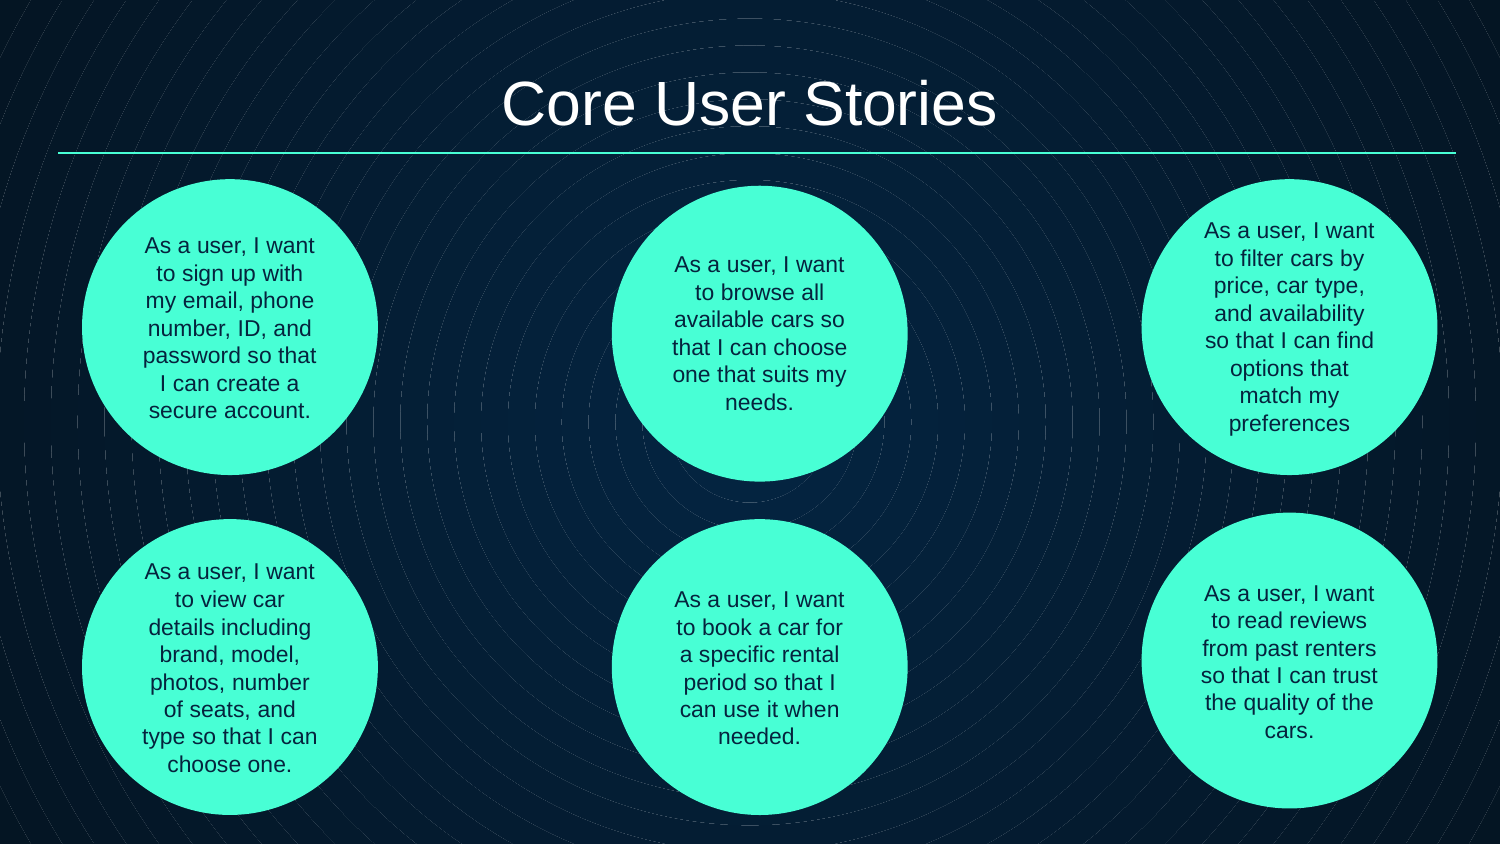

# Core User Stories
As a user, I want to sign up with my email, phone number, ID, and password so that I can create a secure account.

As a user, I want to filter cars by price, car type, and availability so that I can find options that match my preferences

As a user, I want to browse all available cars so that I can choose one that suits my needs.

As a user, I want to read reviews from past renters so that I can trust the quality of the cars.

As a user, I want to view car details including brand, model, photos, number of seats, and type so that I can choose one.

As a user, I want to book a car for a specific rental period so that I can use it when needed.